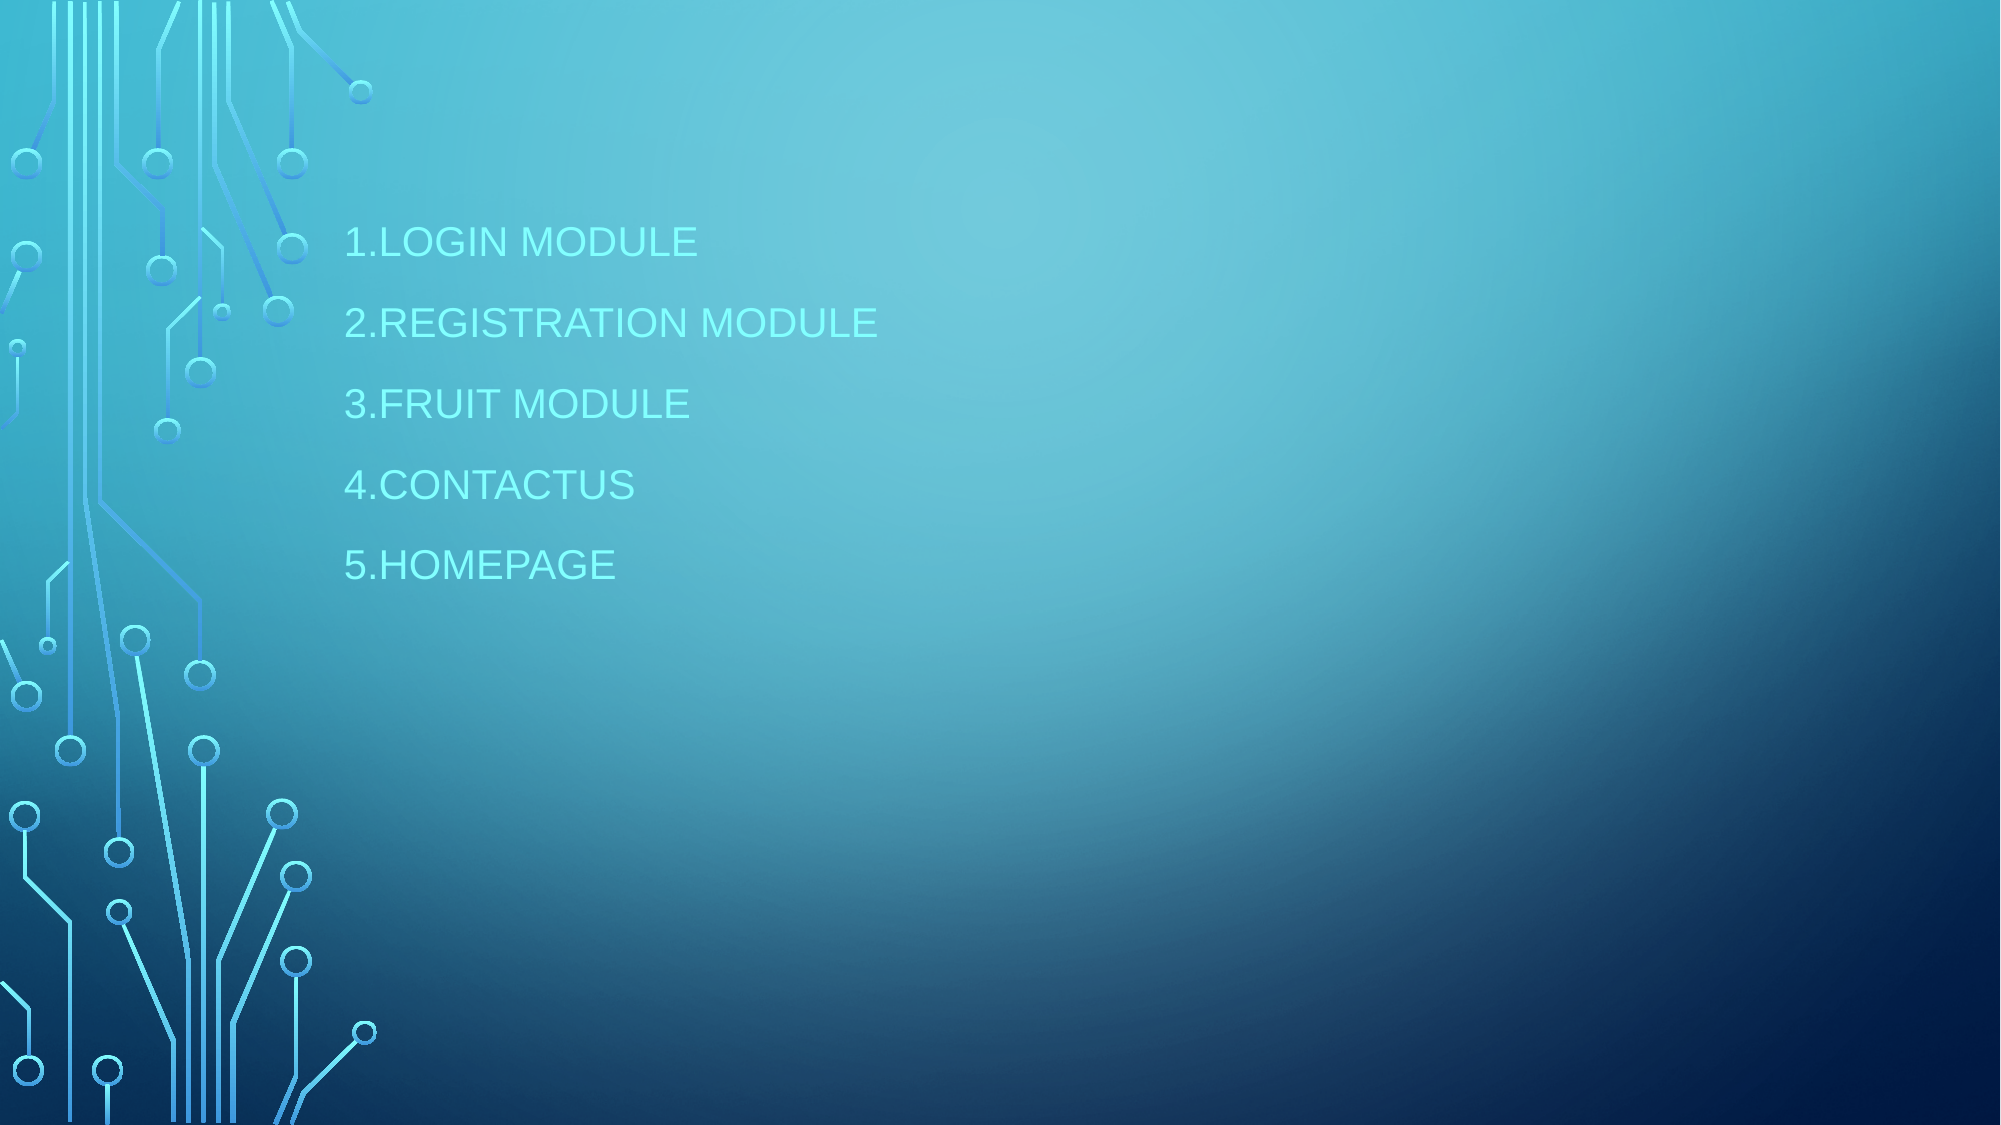

#
1.Login module
2.Registration module
3.Fruit module
4.Contactus
5.Homepage